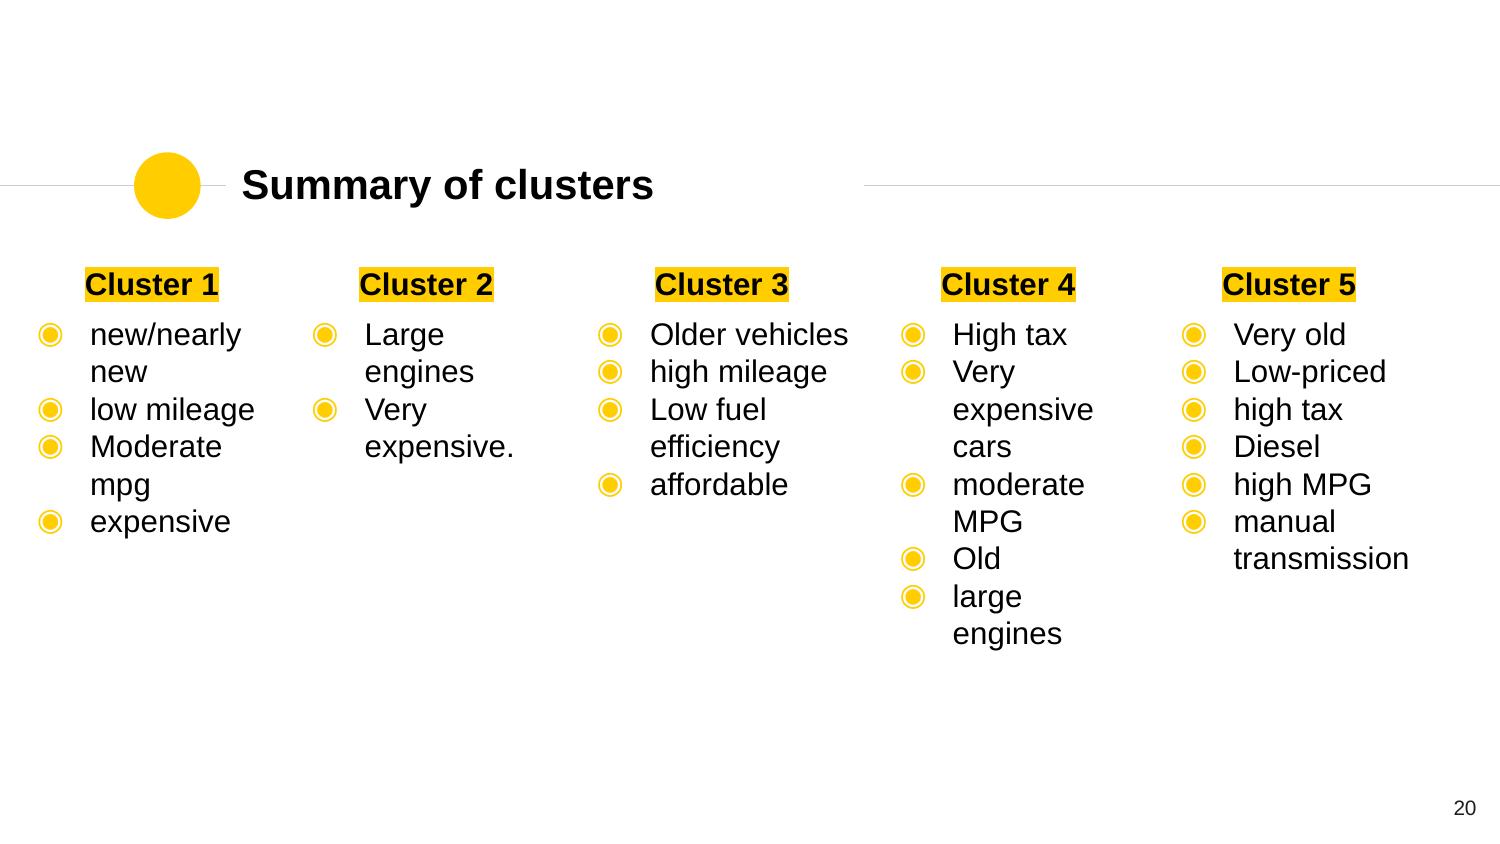

# Summary of clusters
Cluster 1
new/nearly new
low mileage
Moderate mpg
expensive
Cluster 2
Large engines
Very expensive.
Cluster 3
Older vehicles
high mileage
Low fuel efficiency
affordable

Cluster 4
High tax
Very expensive cars
moderate MPG
Old
large engines

Cluster 5
Very old
Low-priced
high tax
Diesel
high MPG
manual transmission

20